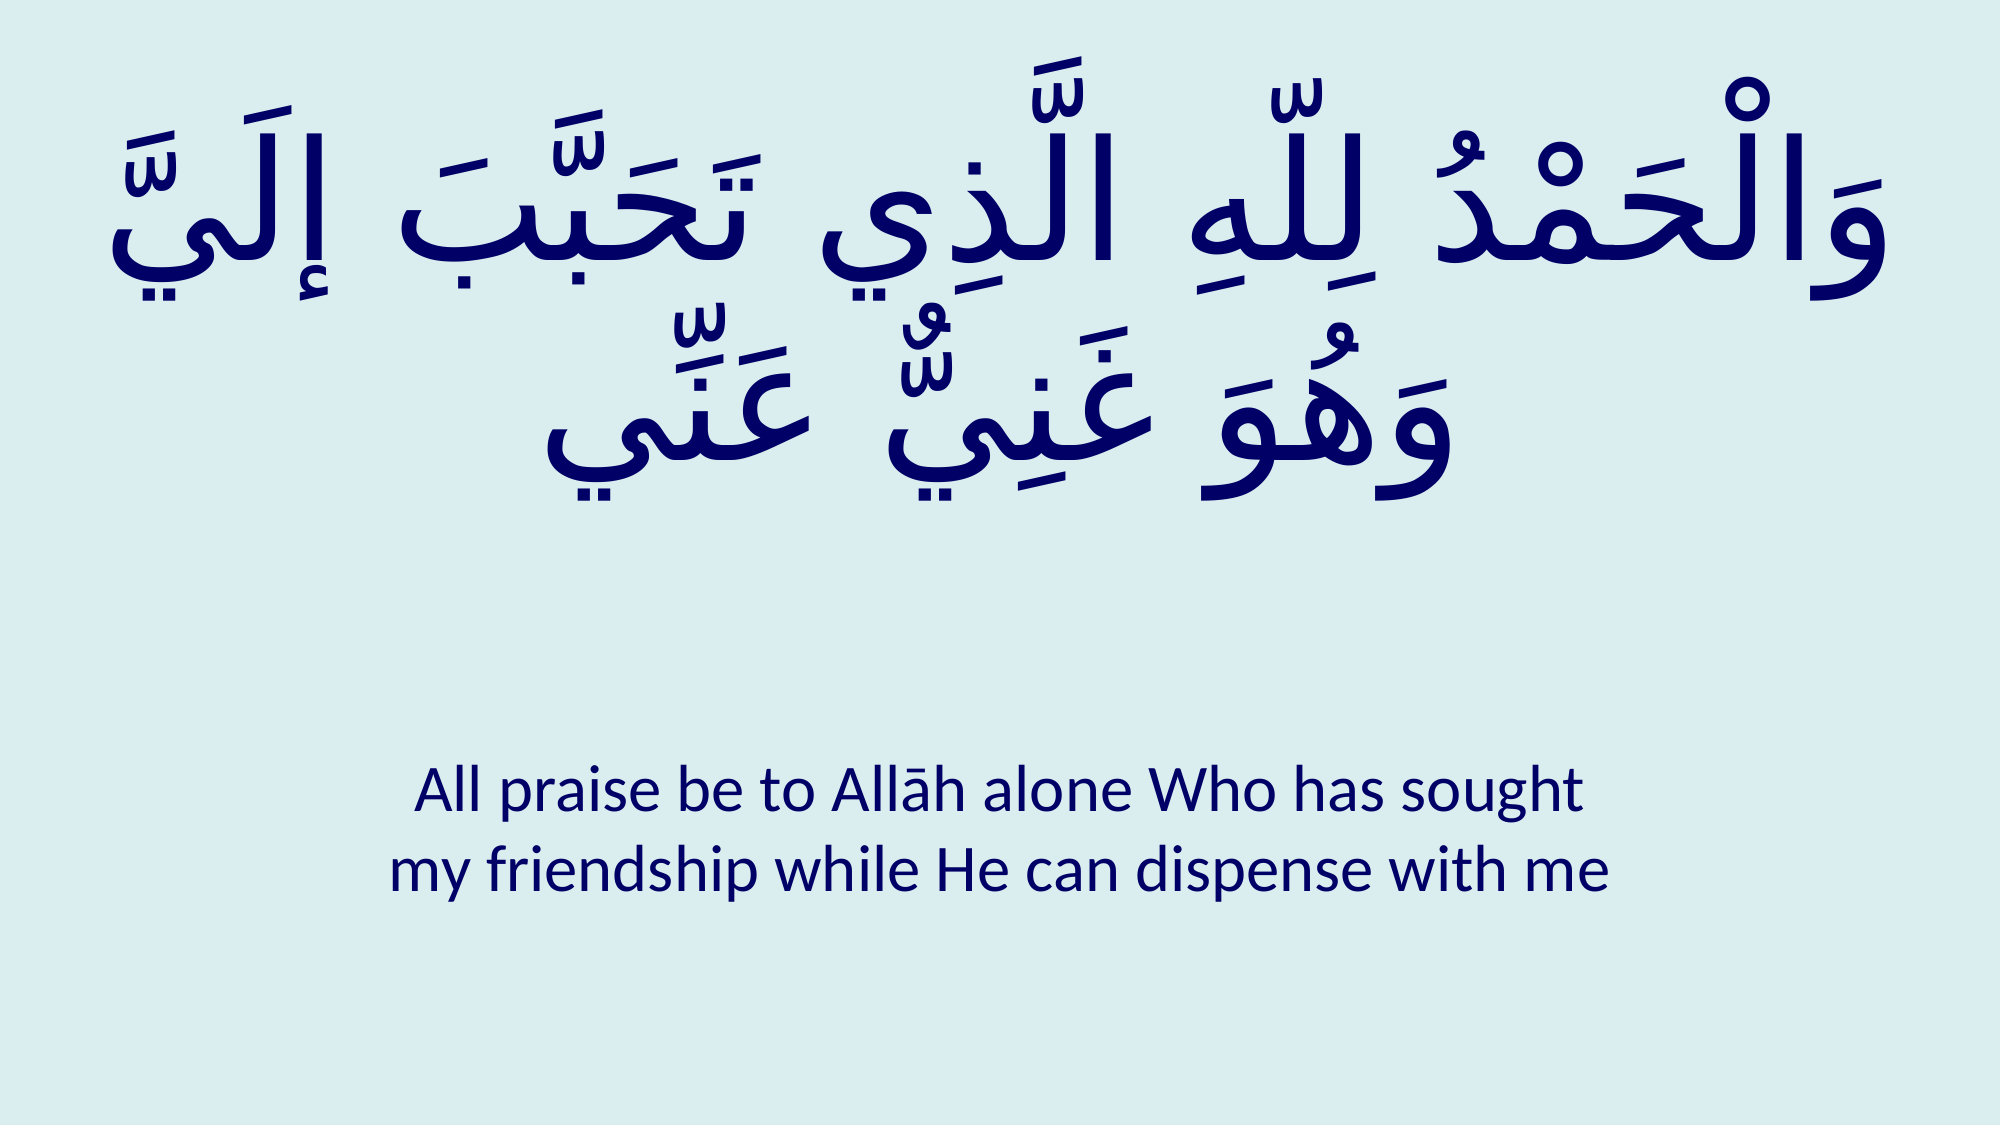

# وَالْحَمْدُ لِلّهِ الَّذِي تَحَبَّبَ إلَيَّ وَهُوَ غَنِيٌّ عَنِّي
All praise be to Allāh alone Who has sought my friendship while He can dispense with me